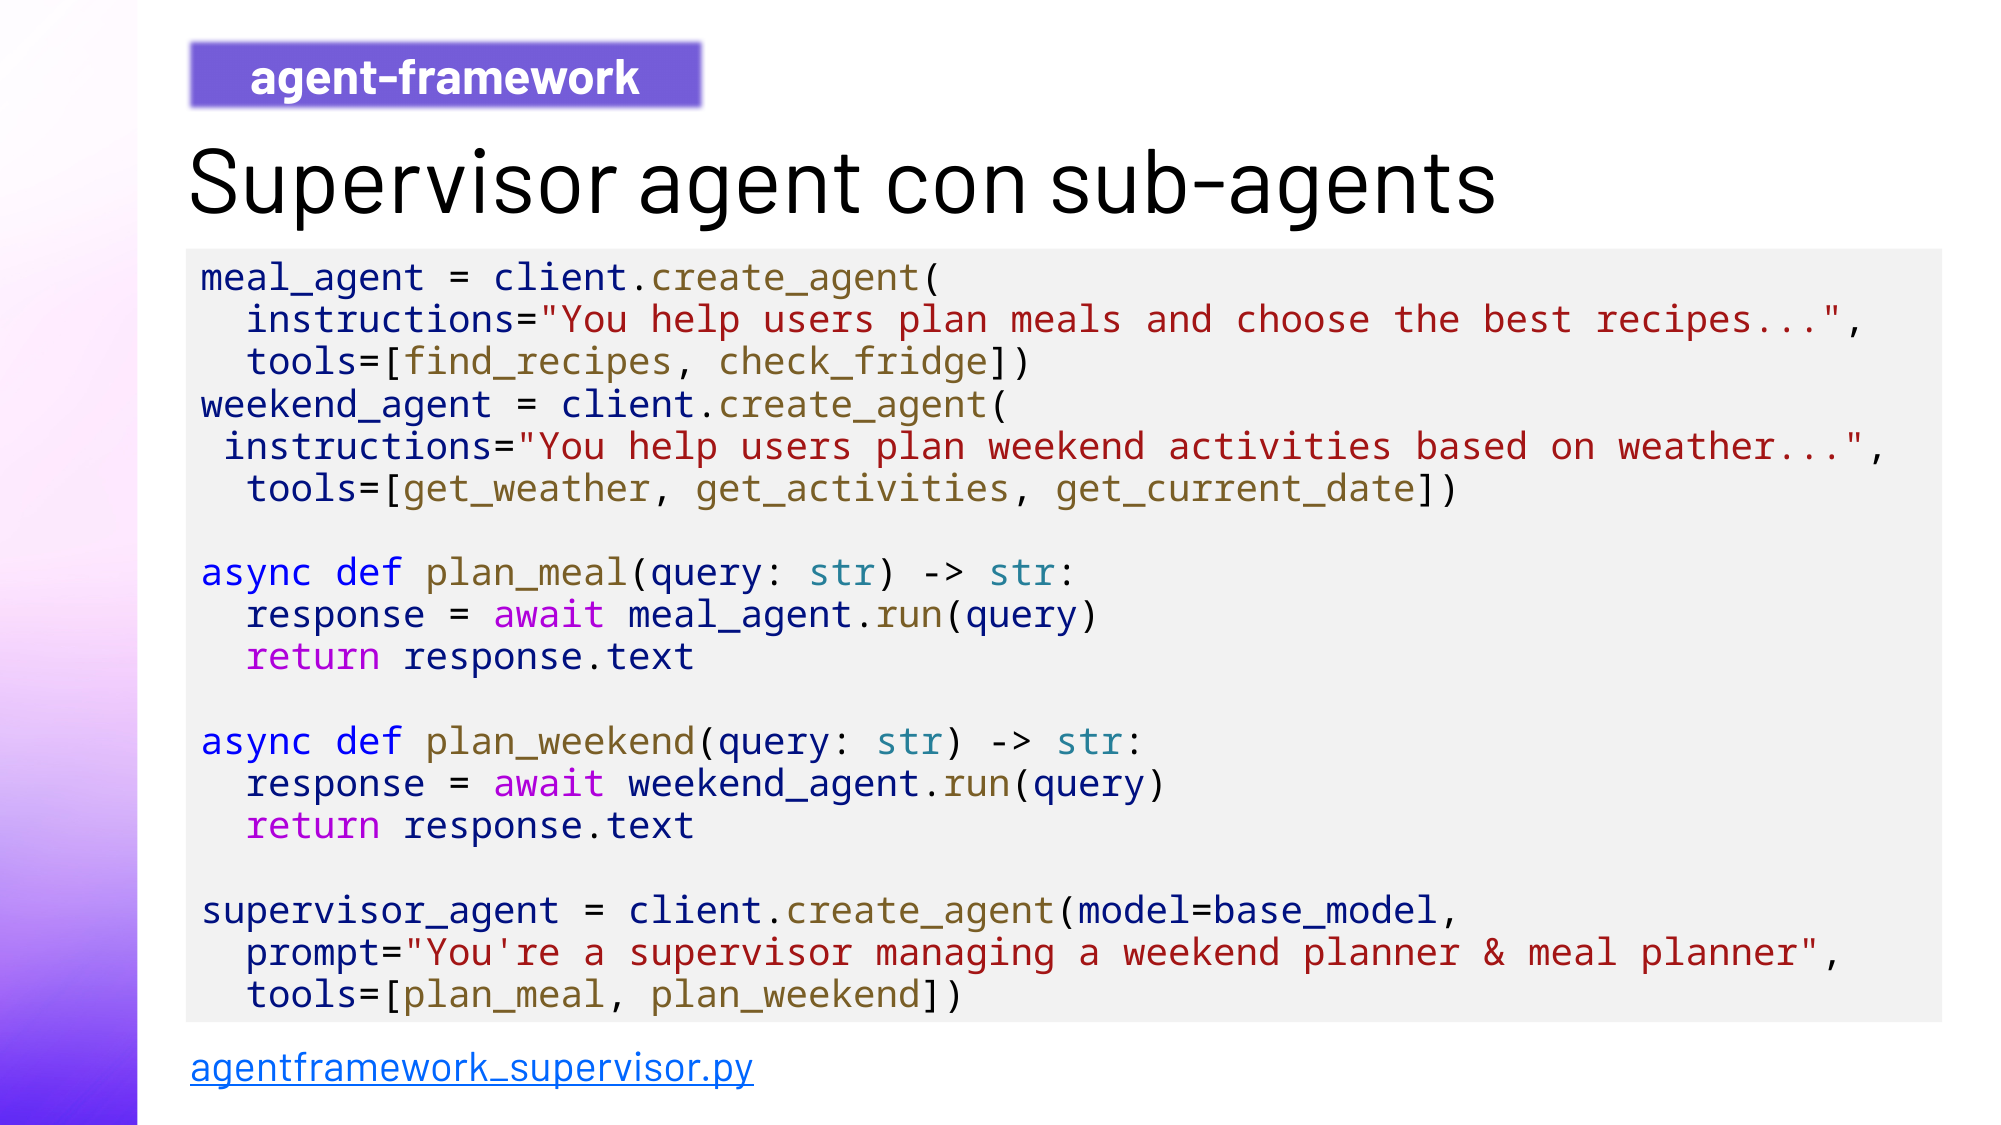

agent-framework
# Supervisor agent con sub-agents
meal_agent = client.create_agent(
  instructions="You help users plan meals and choose the best recipes...",
  tools=[find_recipes, check_fridge])
weekend_agent = client.create_agent(
 instructions="You help users plan weekend activities based on weather...",
  tools=[get_weather, get_activities, get_current_date])

async def plan_meal(query: str) -> str:
  response = await meal_agent.run(query)
  return response.text

async def plan_weekend(query: str) -> str:
  response = await weekend_agent.run(query)
  return response.text

supervisor_agent = client.create_agent(model=base_model,
  prompt="You're a supervisor managing a weekend planner & meal planner",
  tools=[plan_meal, plan_weekend])
agentframework_supervisor.py